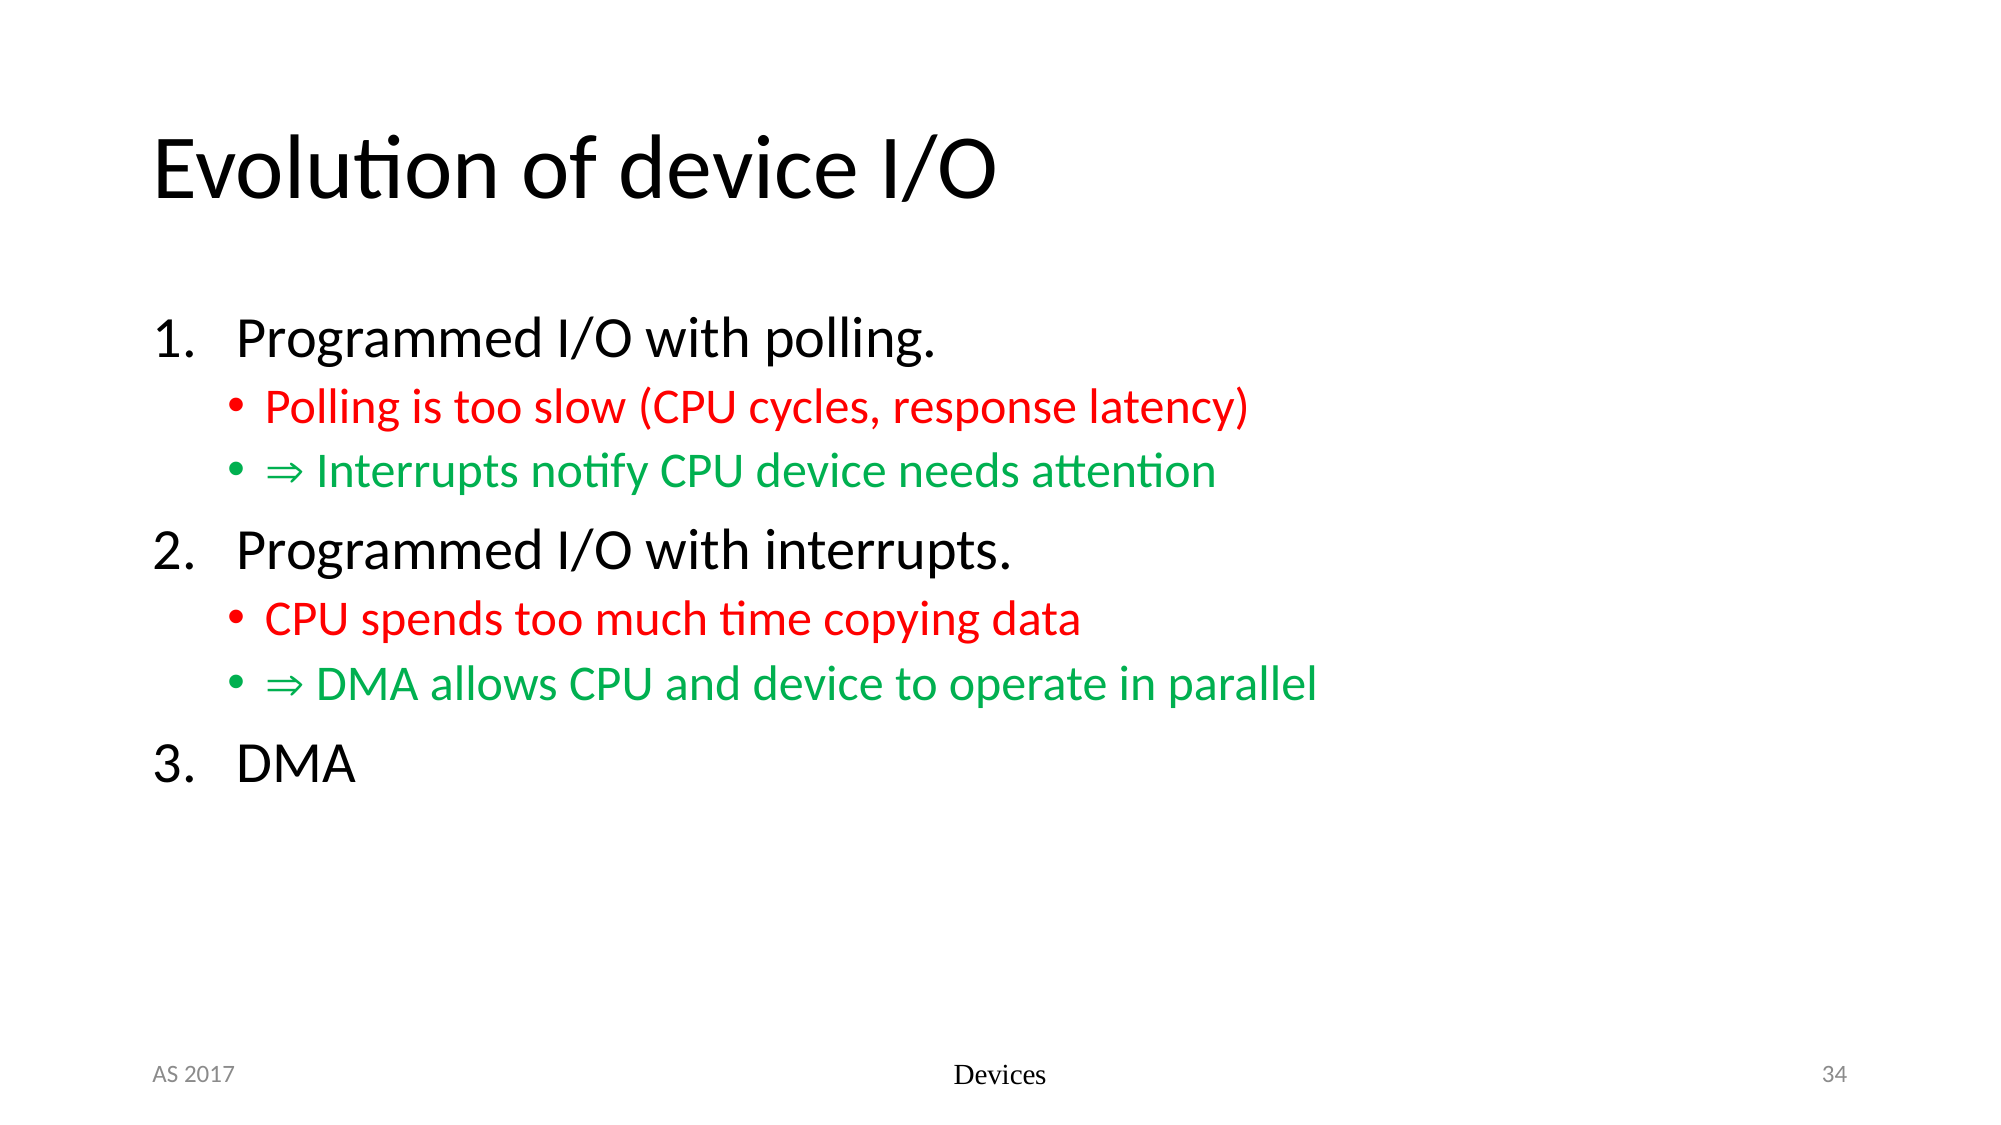

# Evolution of device I/O
Programmed I/O with polling.
Polling is too slow (CPU cycles, response latency)
⇒ Interrupts notify CPU device needs attention
Programmed I/O with interrupts.
CPU spends too much time copying data
⇒ DMA allows CPU and device to operate in parallel
DMA
AS 2017
Devices
34